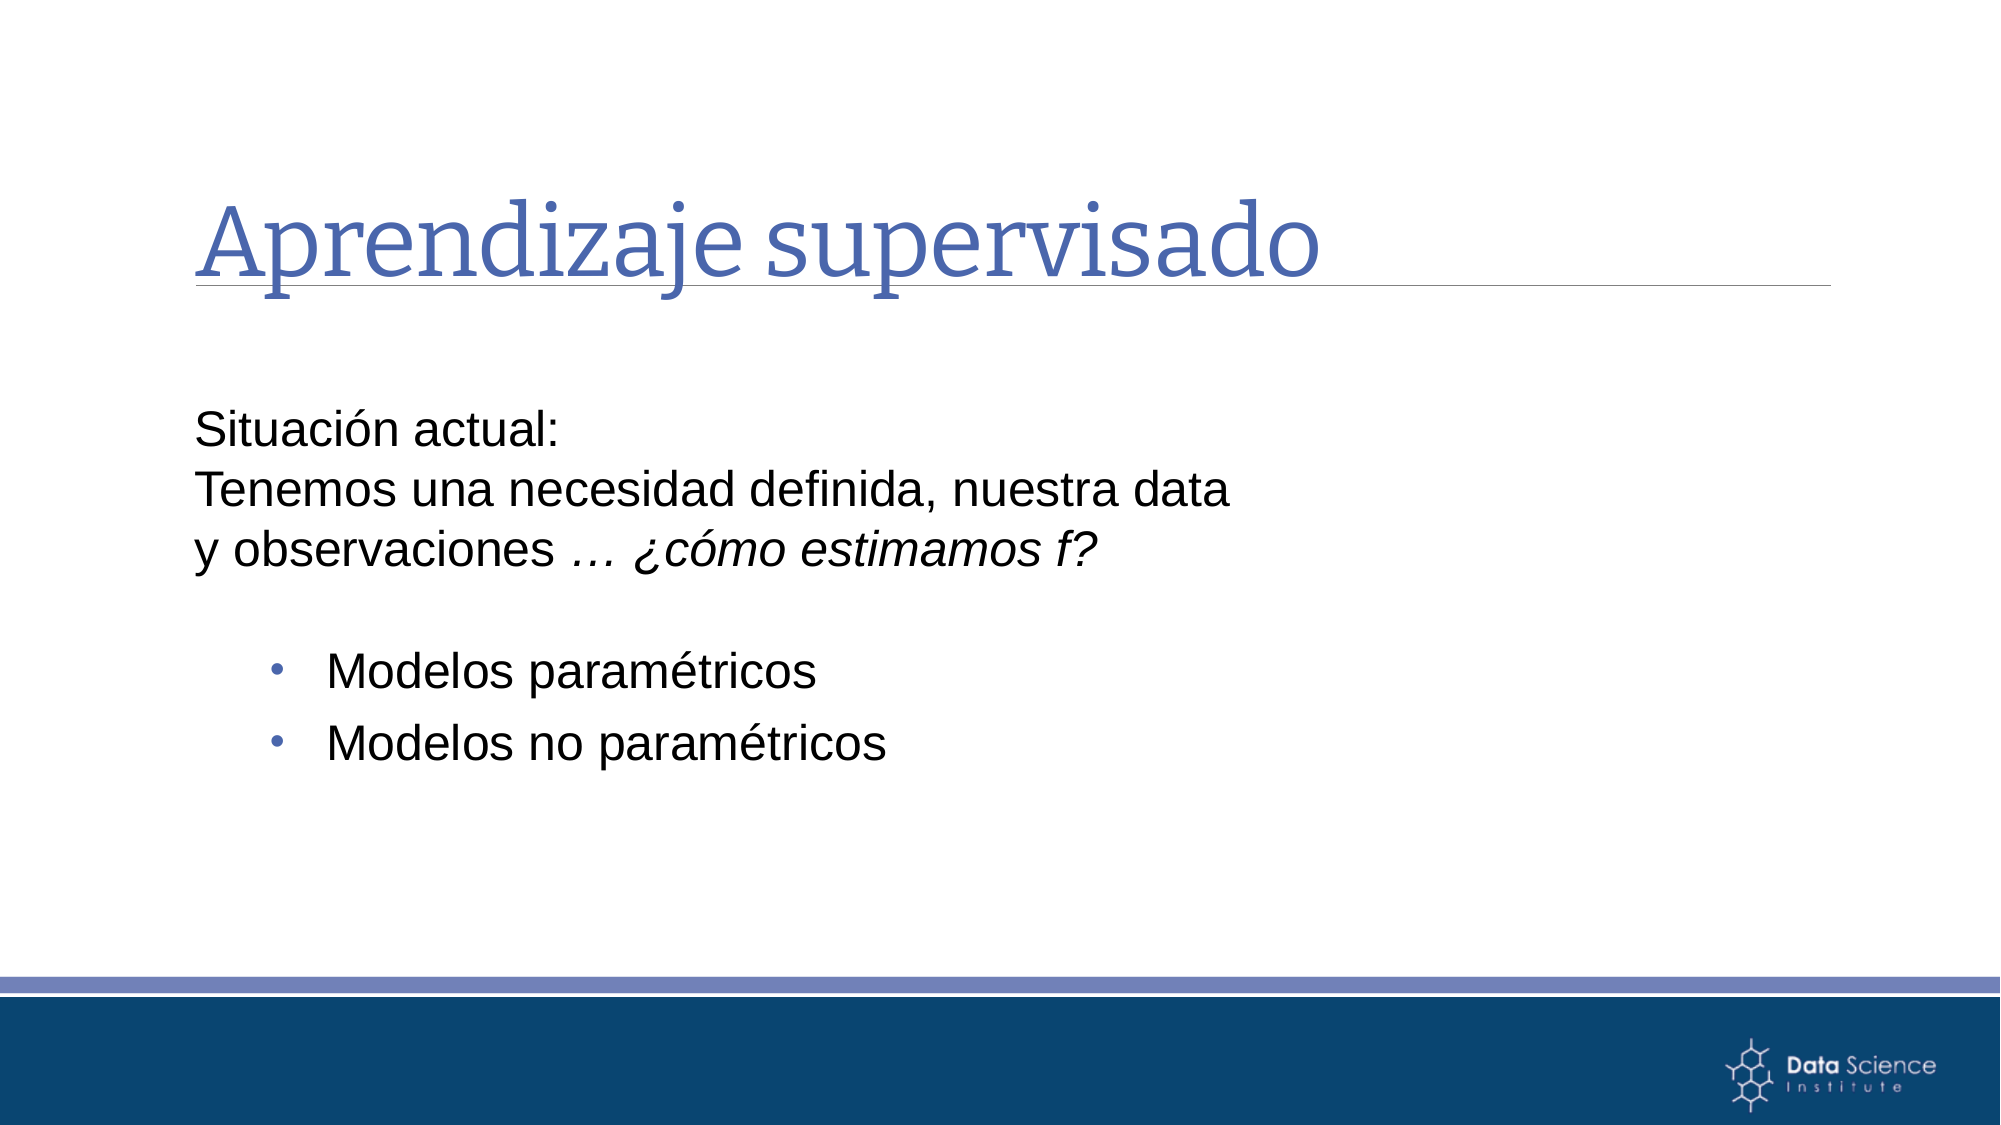

# Aprendizaje supervisado

Situación actual:
Tenemos una necesidad definida, nuestra data y observaciones … ¿cómo estimamos f?

Modelos paramétricos
Modelos no paramétricos